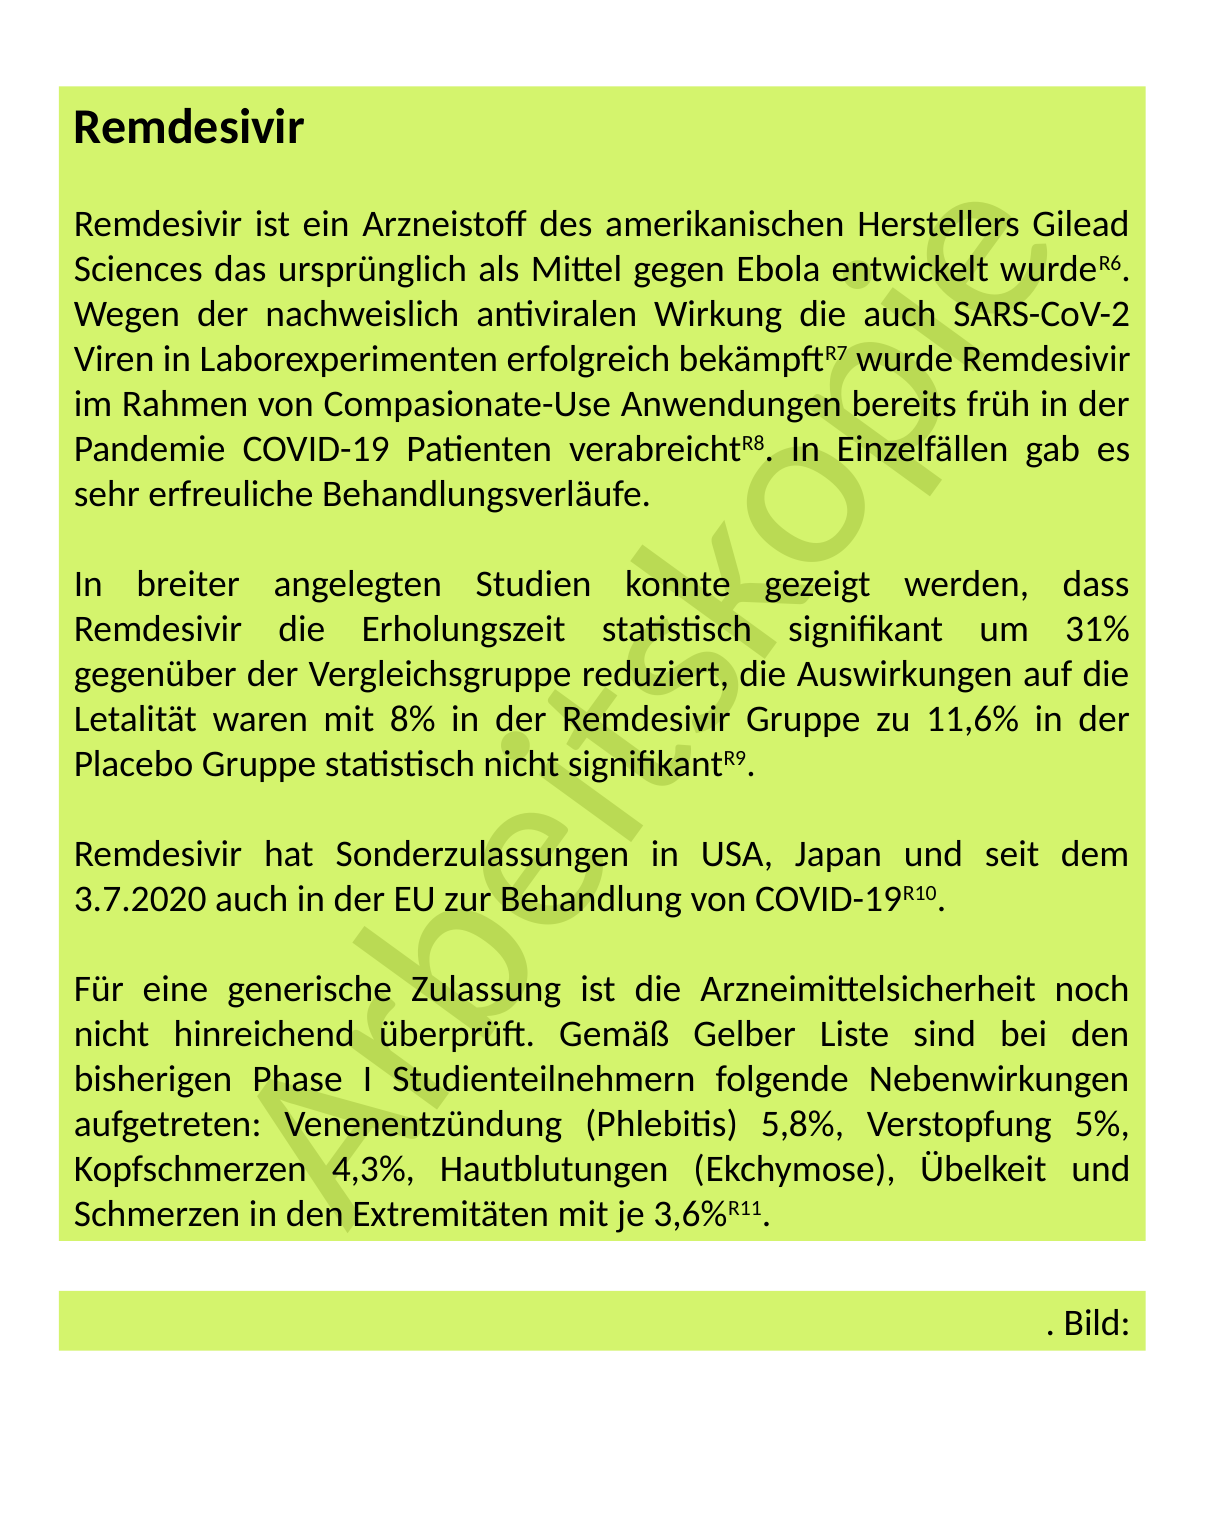

Remdesivir

Remdesivir ist ein Arzneistoff des amerikanischen Herstellers Gilead Sciences das ursprünglich als Mittel gegen Ebola entwickelt wurdeR6. Wegen der nachweislich antiviralen Wirkung die auch SARS-CoV-2 Viren in Laborexperimenten erfolgreich bekämpftR7 wurde Remdesivir im Rahmen von Compasionate-Use Anwendungen bereits früh in der Pandemie COVID-19 Patienten verabreichtR8. In Einzelfällen gab es sehr erfreuliche Behandlungsverläufe.

In breiter angelegten Studien konnte gezeigt werden, dass Remdesivir die Erholungszeit statistisch signifikant um 31% gegenüber der Vergleichsgruppe reduziert, die Auswirkungen auf die Letalität waren mit 8% in der Remdesivir Gruppe zu 11,6% in der Placebo Gruppe statistisch nicht signifikantR9.

Remdesivir hat Sonderzulassungen in USA, Japan und seit dem 3.7.2020 auch in der EU zur Behandlung von COVID-19R10.

Für eine generische Zulassung ist die Arzneimittelsicherheit noch nicht hinreichend überprüft. Gemäß Gelber Liste sind bei den bisherigen Phase I Studienteilnehmern folgende Nebenwirkungen aufgetreten: Venenentzündung (Phlebitis) 5,8%, Verstopfung 5%, Kopfschmerzen 4,3%, Hautblutungen (Ekchymose), Übelkeit und Schmerzen in den Extremitäten mit je 3,6%R11.
. Bild: